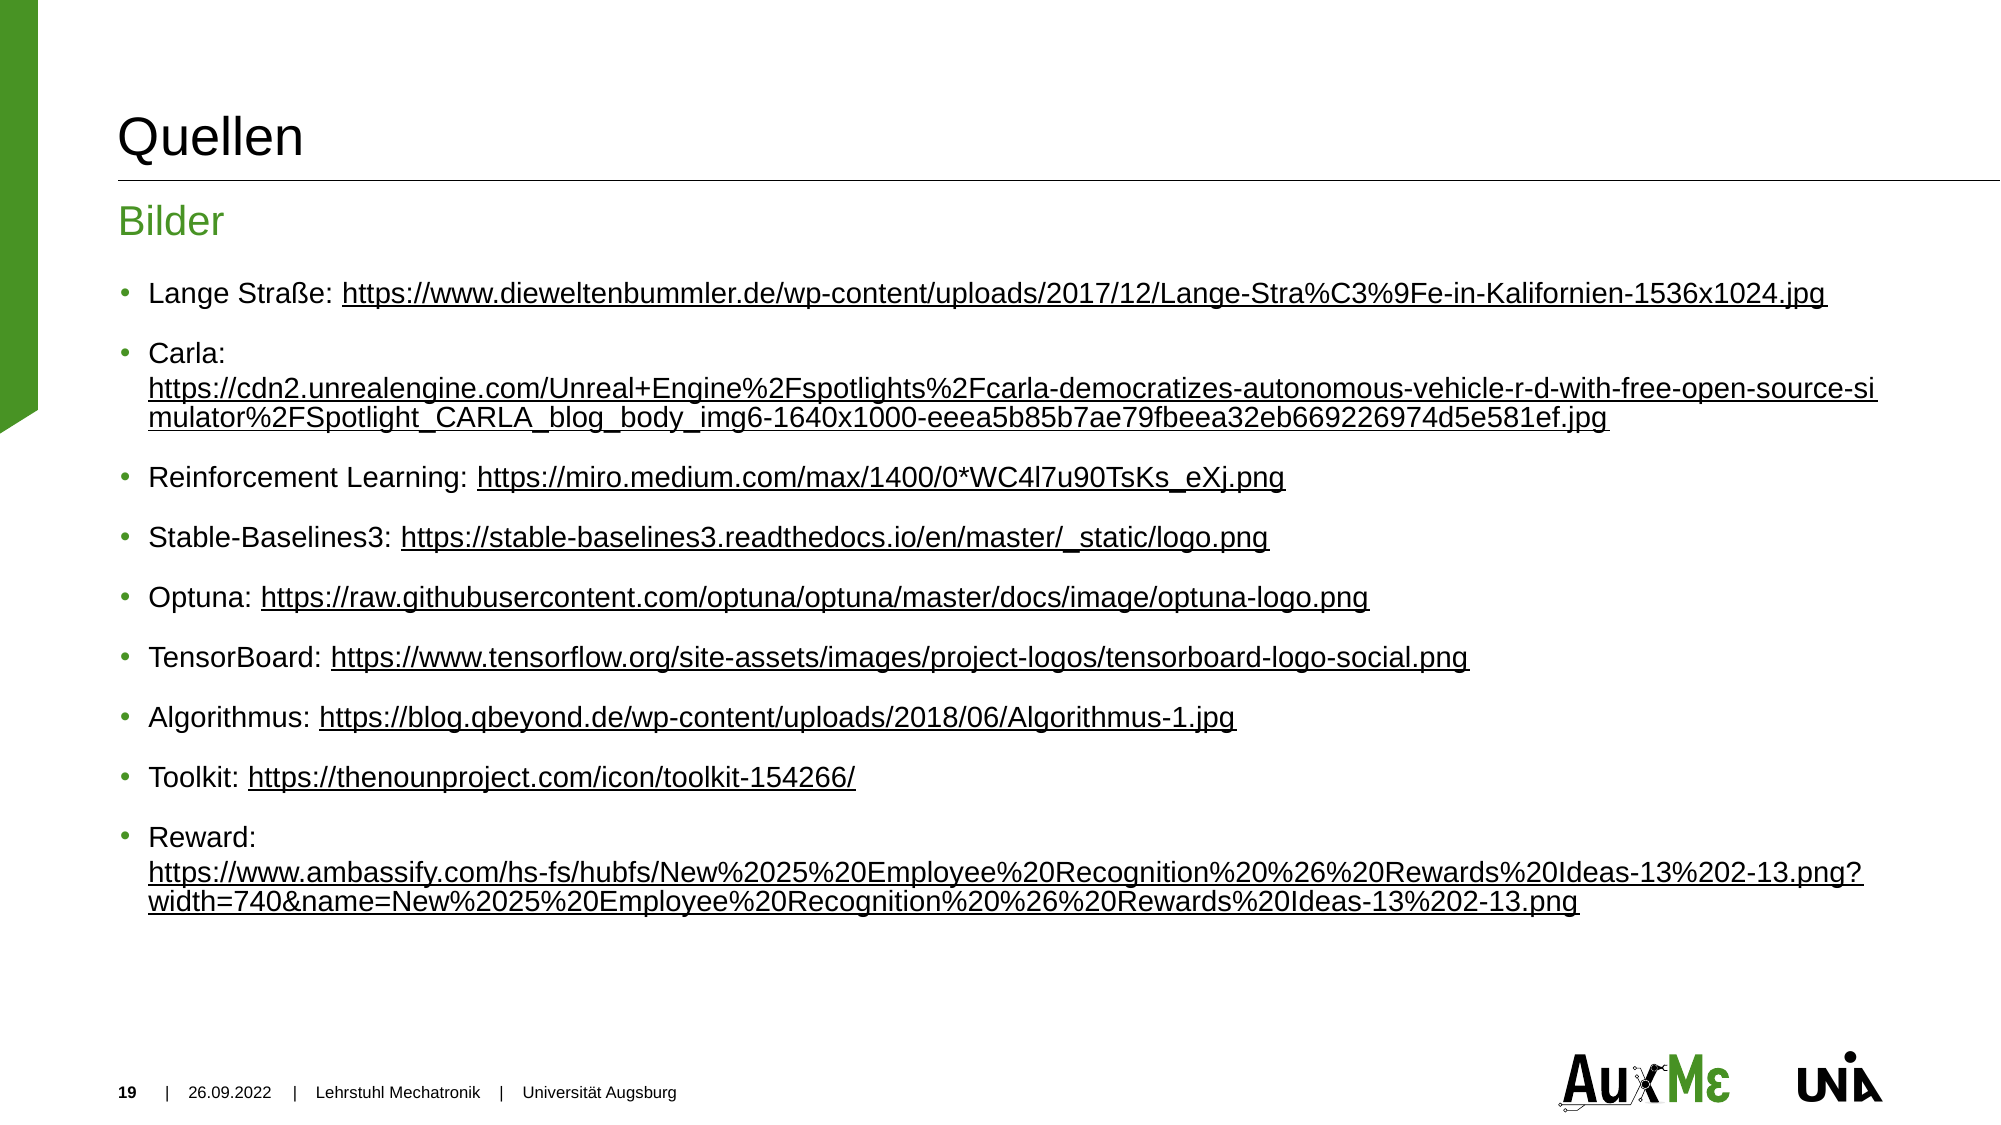

# Quellen
Bilder
Lange Straße: https://www.dieweltenbummler.de/wp-content/uploads/2017/12/Lange-Stra%C3%9Fe-in-Kalifornien-1536x1024.jpg
Carla: https://cdn2.unrealengine.com/Unreal+Engine%2Fspotlights%2Fcarla-democratizes-autonomous-vehicle-r-d-with-free-open-source-simulator%2FSpotlight_CARLA_blog_body_img6-1640x1000-eeea5b85b7ae79fbeea32eb669226974d5e581ef.jpg
Reinforcement Learning: https://miro.medium.com/max/1400/0*WC4l7u90TsKs_eXj.png
Stable-Baselines3: https://stable-baselines3.readthedocs.io/en/master/_static/logo.png
Optuna: https://raw.githubusercontent.com/optuna/optuna/master/docs/image/optuna-logo.png
TensorBoard: https://www.tensorflow.org/site-assets/images/project-logos/tensorboard-logo-social.png
Algorithmus: https://blog.qbeyond.de/wp-content/uploads/2018/06/Algorithmus-1.jpg
Toolkit: https://thenounproject.com/icon/toolkit-154266/
Reward: https://www.ambassify.com/hs-fs/hubfs/New%2025%20Employee%20Recognition%20%26%20Rewards%20Ideas-13%202-13.png?width=740&name=New%2025%20Employee%20Recognition%20%26%20Rewards%20Ideas-13%202-13.png

19
|    26.09.2022
|    Lehrstuhl Mechatronik    |    Universität Augsburg